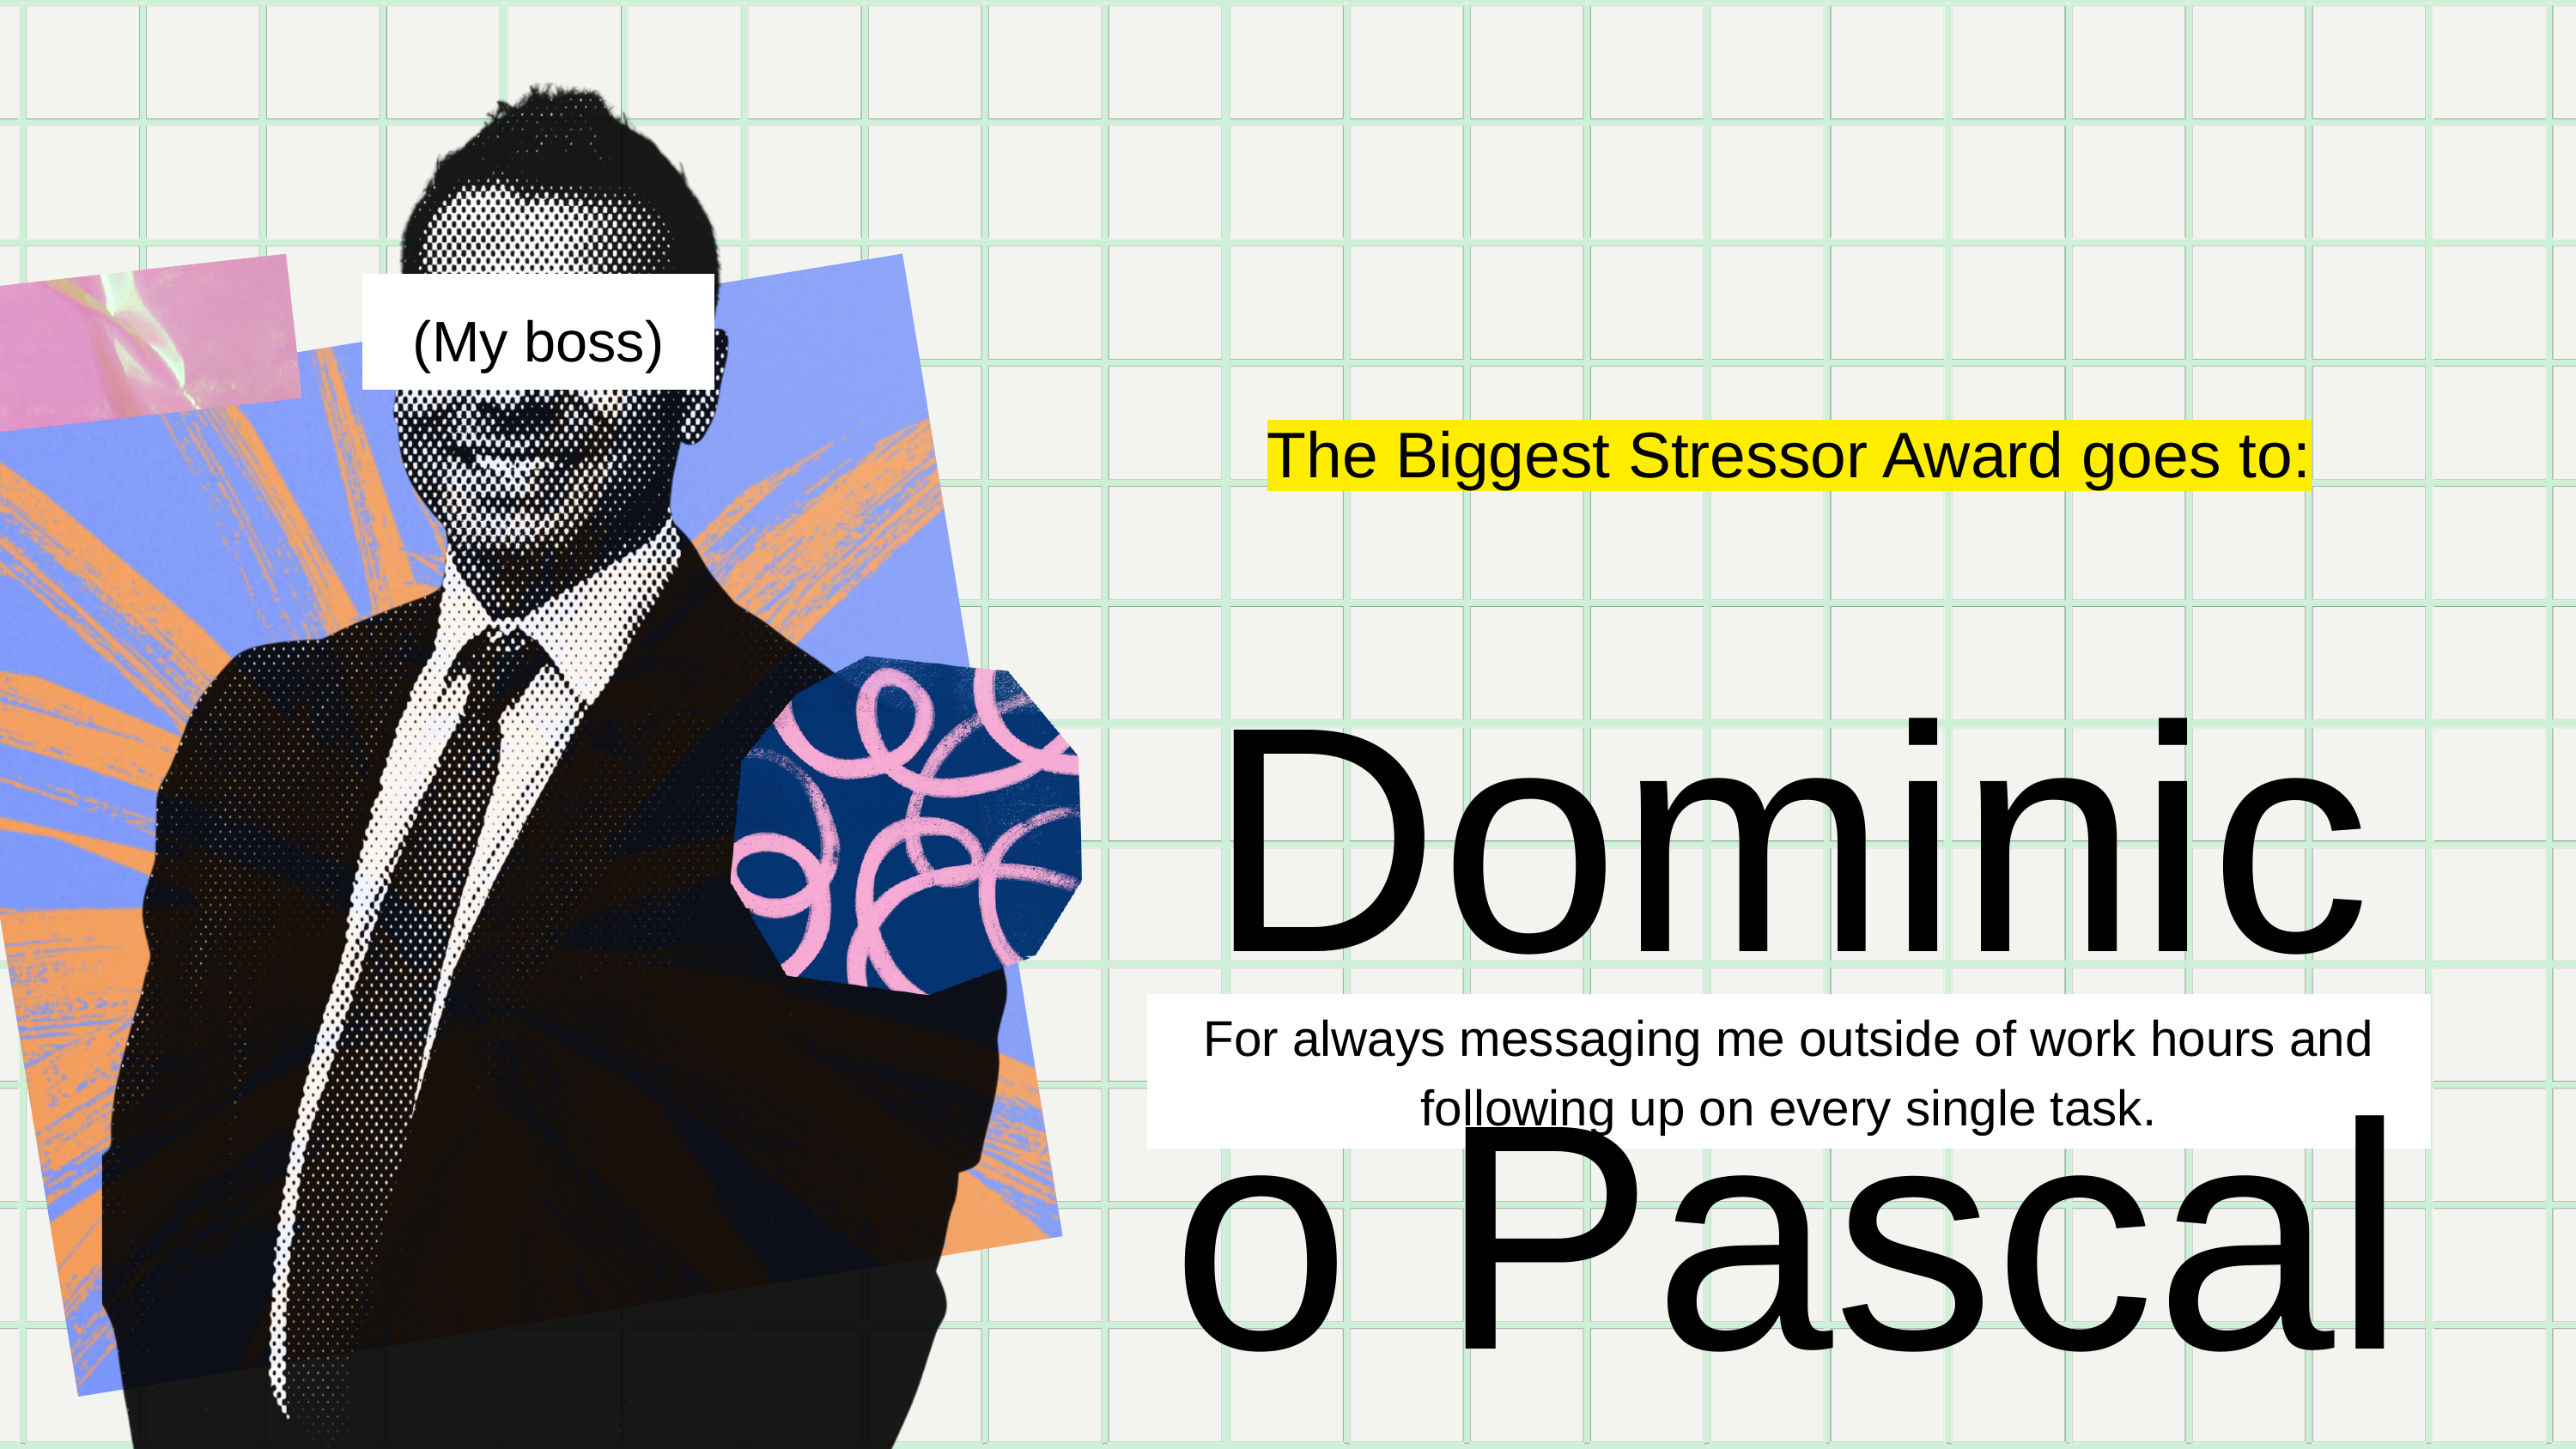

(My boss)

The Biggest Stressor Award goes to:
Dominico Pascal

For always messaging me outside of work hours and following up on every single task.